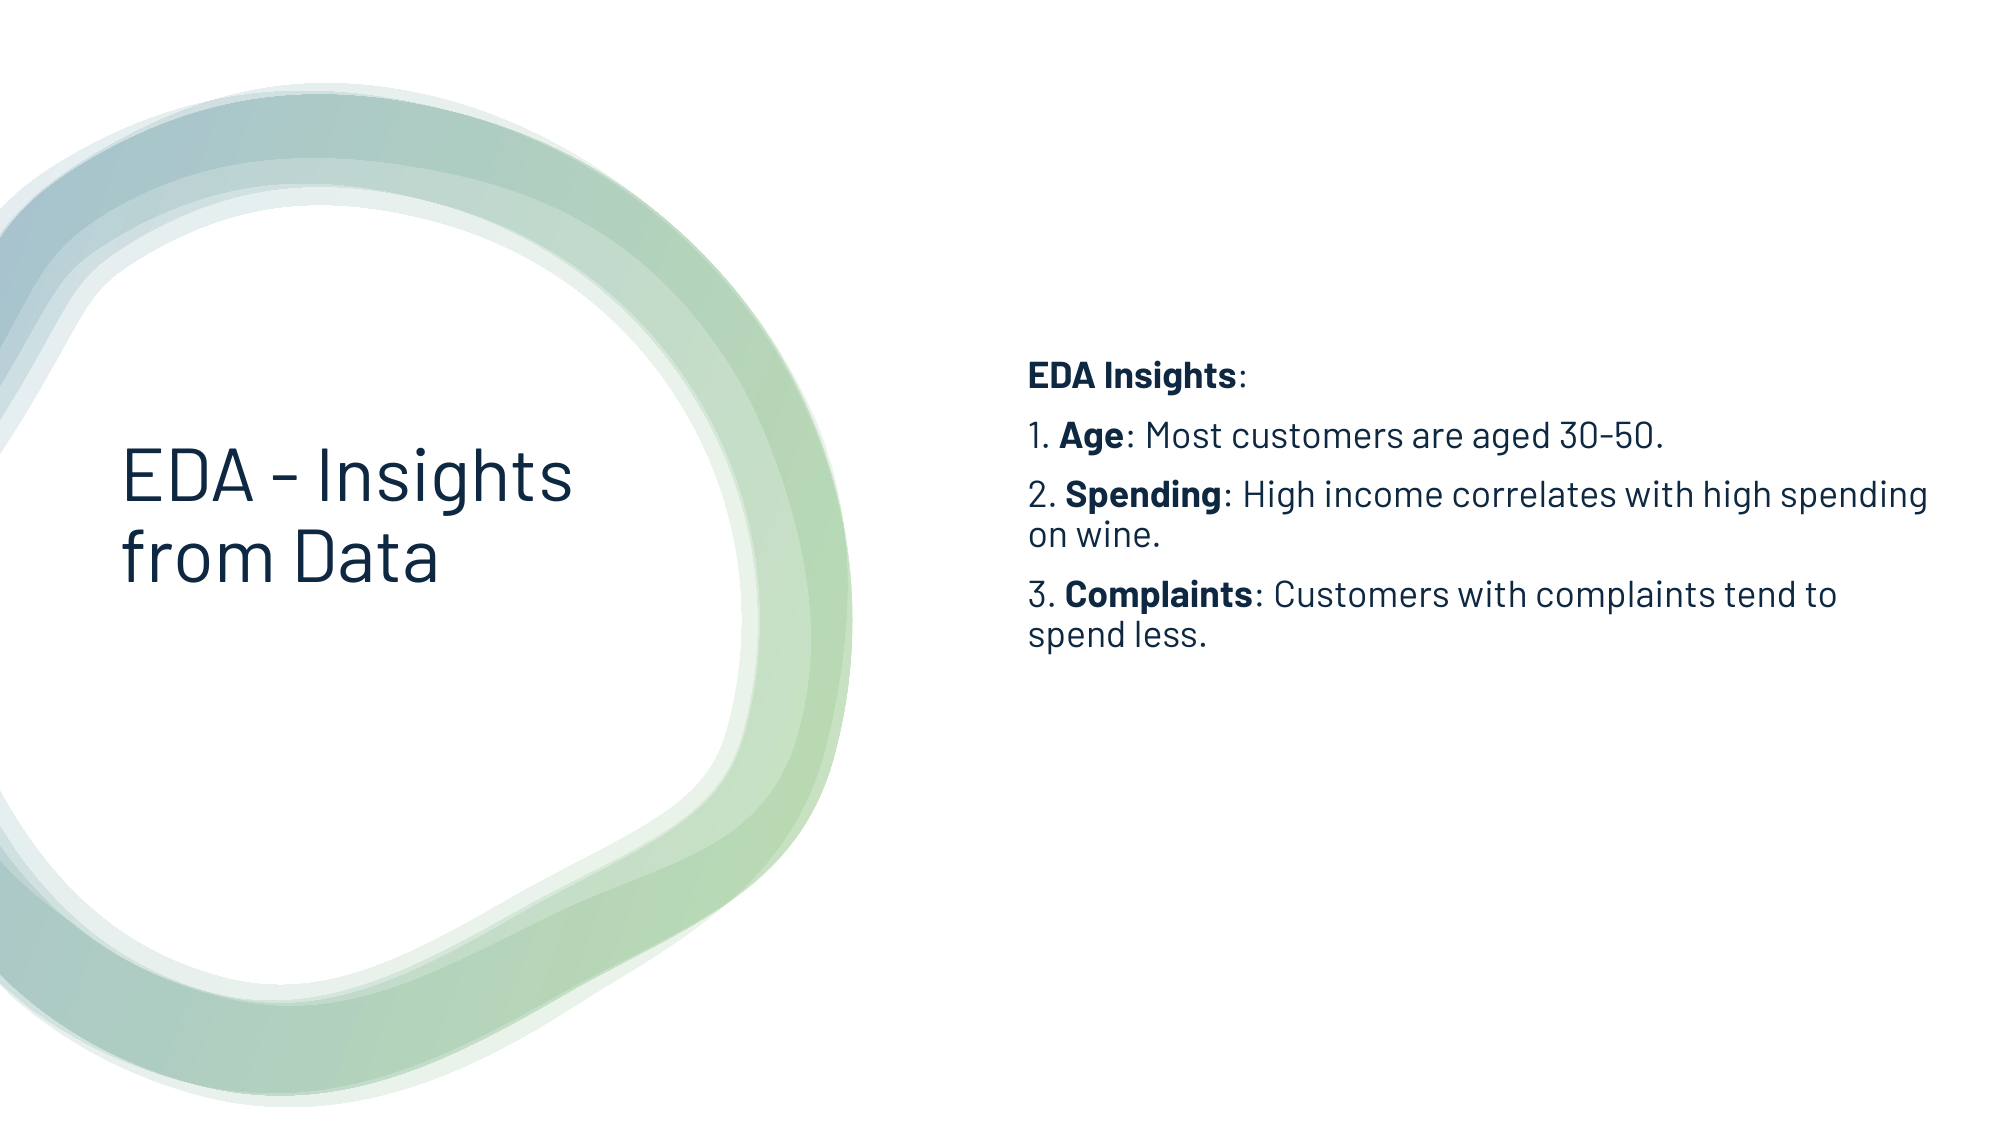

EDA Insights:
1. Age: Most customers are aged 30-50.
2. Spending: High income correlates with high spending on wine.
3. Complaints: Customers with complaints tend to spend less.

# EDA - Insights from Data